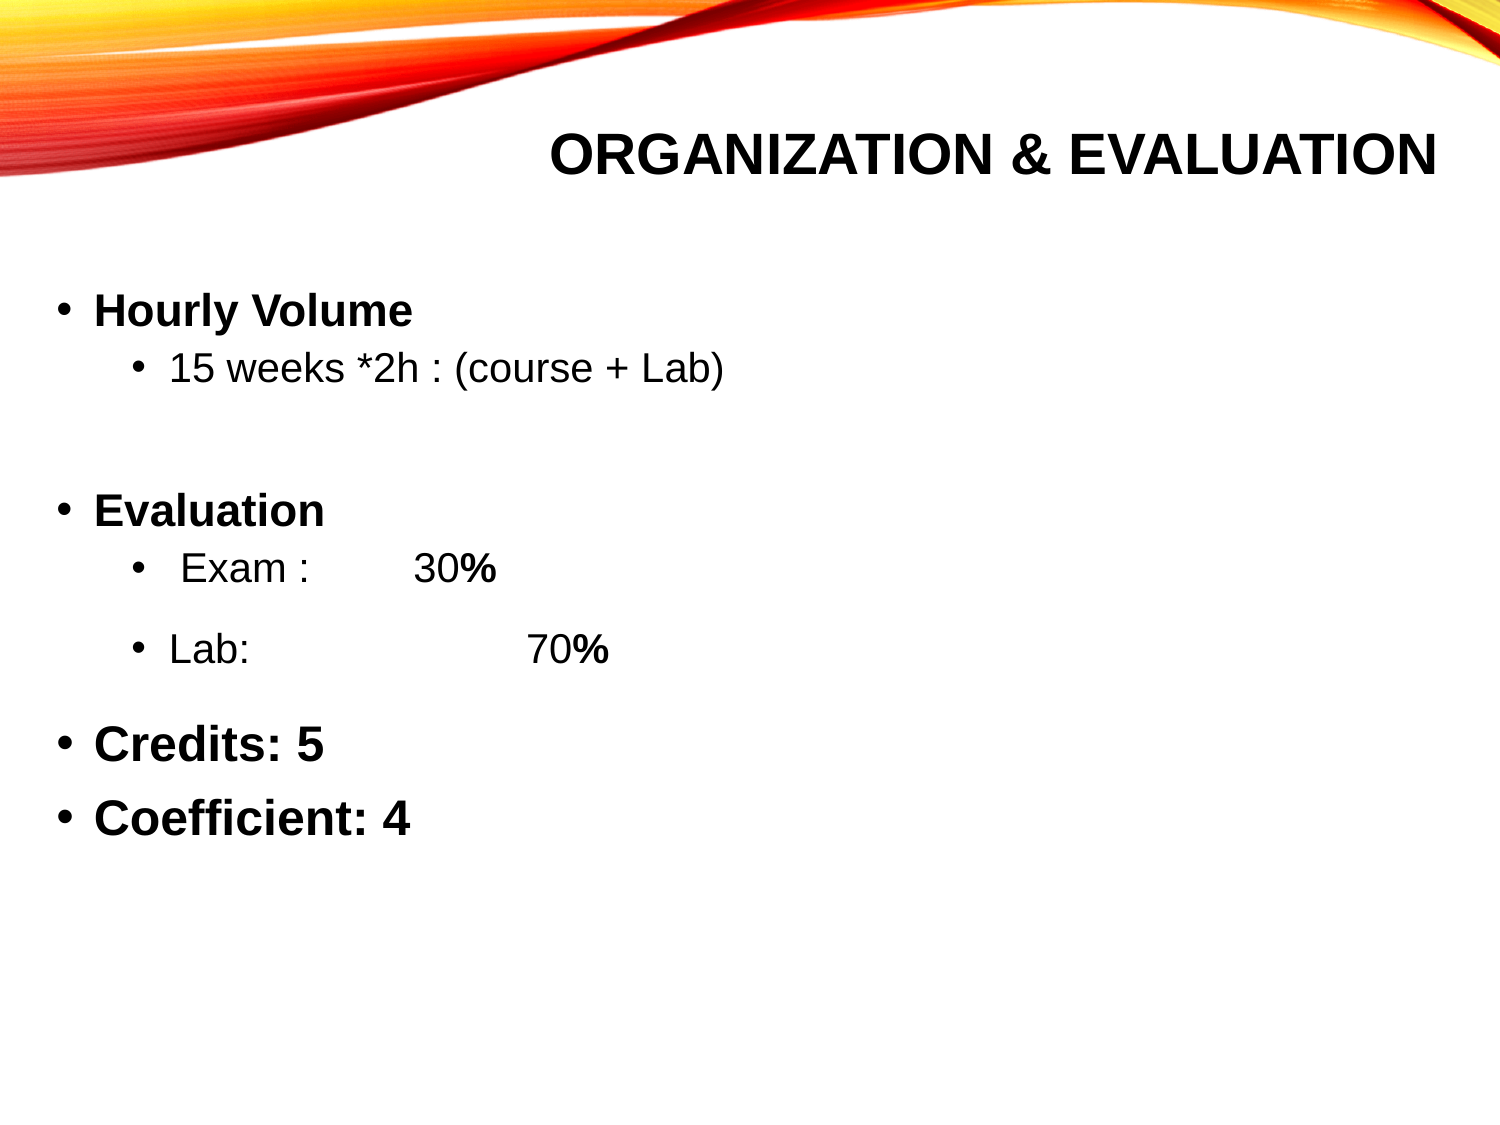

# Organization & evaluation
Hourly Volume
15 weeks *2h : (course + Lab)

Evaluation
 Exam :         30%
Lab:                        70%
Credits: 5
Coefficient: 4